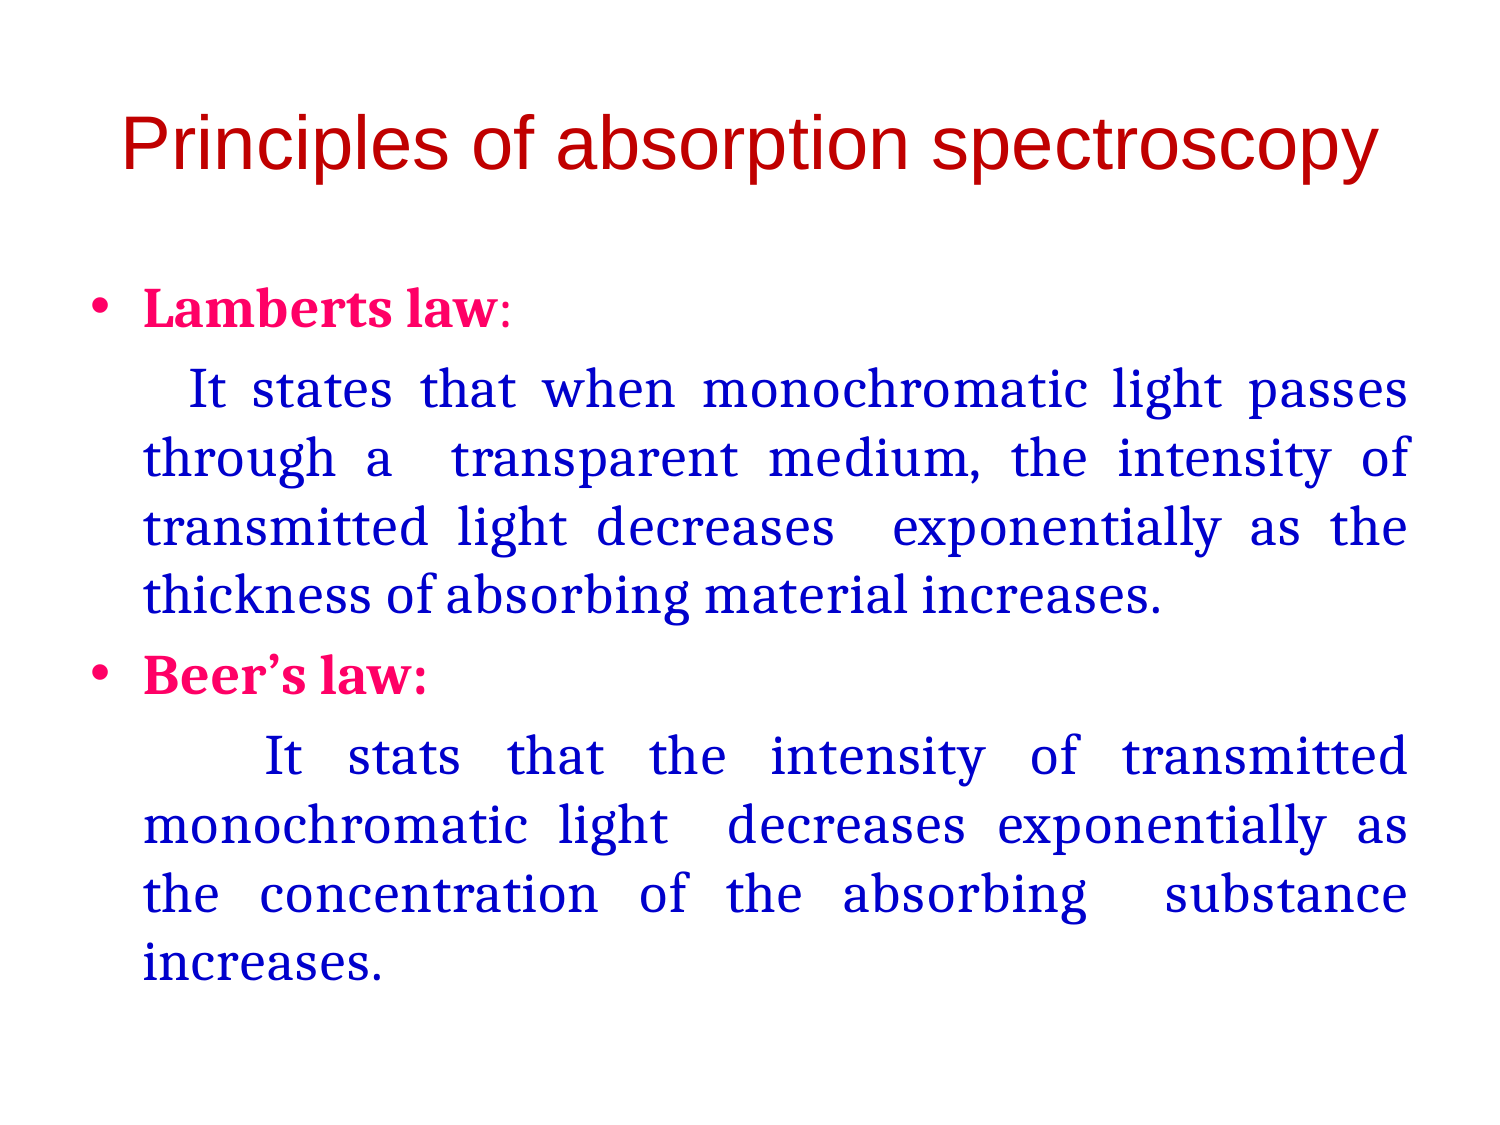

# Principles of absorption spectroscopy
Lamberts law:
    It states that when monochromatic light passes through a  transparent medium, the intensity of transmitted light decreases  exponentially as the thickness of absorbing material increases.
Beer’s law:
    It stats that the intensity of transmitted monochromatic light  decreases exponentially as the concentration of the absorbing  substance increases.